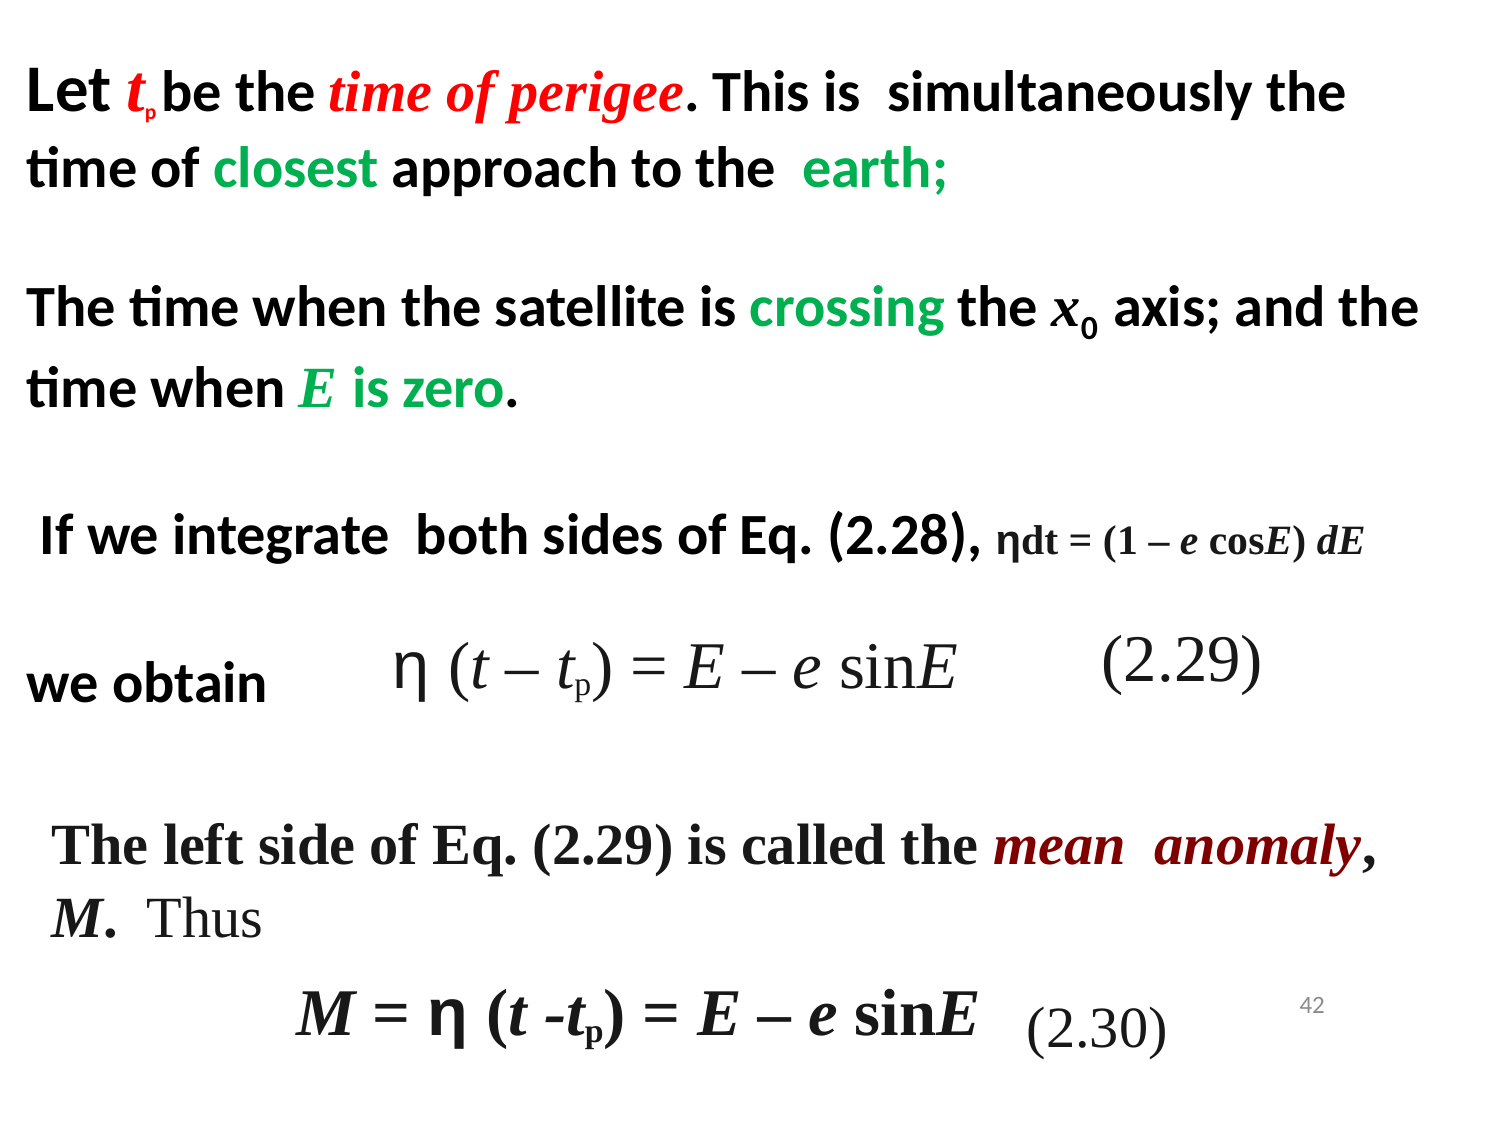

# Let tp be the time of perigee. This is  simultaneously the time of closest approach to the  earth; The time when the satellite is crossing the x0  axis; and the time when E is zero. If we integrate  both sides of Eq. (2.28), ηdt = (1 – e cosE) dE we obtain
η (t – tp) = E – e sinE

The left side of Eq. (2.29) is called the mean  anomaly, M.  Thus
M = η (t -tp) = E – e sinE
(2.29)
(2.30)
42